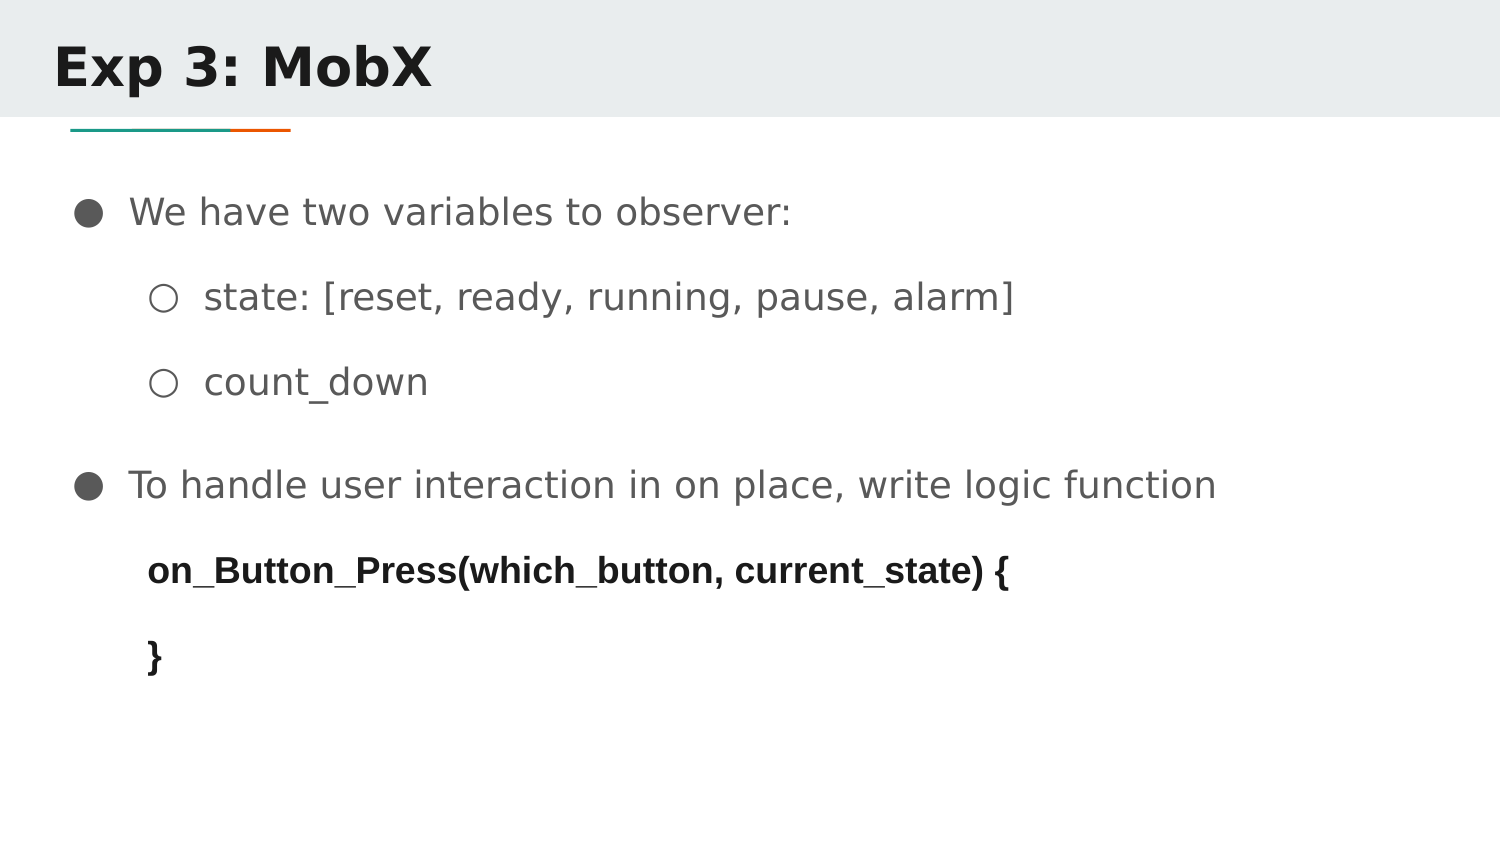

# Exp 3: MobX
We have two variables to observer:
state: [reset, ready, running, pause, alarm]
count_down
To handle user interaction in on place, write logic function
on_Button_Press(which_button, current_state) {
}